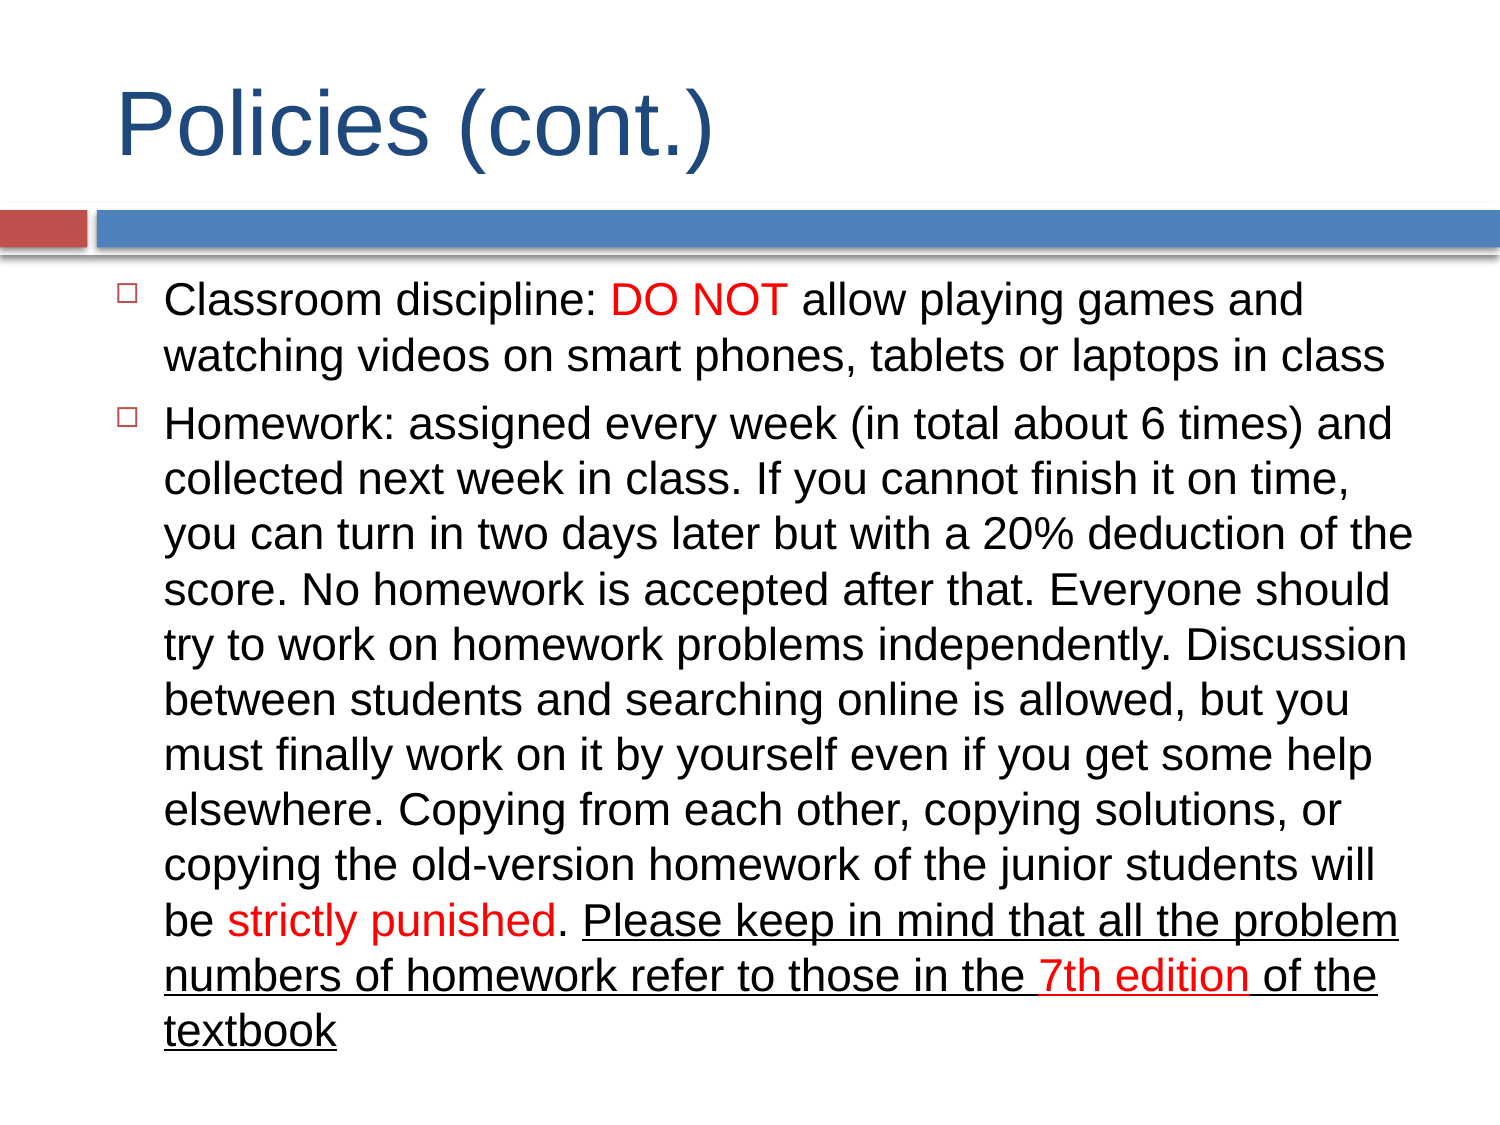

# Policies (cont.)
Classroom discipline: DO NOT allow playing games and watching videos on smart phones, tablets or laptops in class
Homework: assigned every week (in total about 6 times) and collected next week in class. If you cannot finish it on time, you can turn in two days later but with a 20% deduction of the score. No homework is accepted after that. Everyone should try to work on homework problems independently. Discussion between students and searching online is allowed, but you must finally work on it by yourself even if you get some help elsewhere. Copying from each other, copying solutions, or copying the old-version homework of the junior students will be strictly punished. Please keep in mind that all the problem numbers of homework refer to those in the 7th edition of the textbook